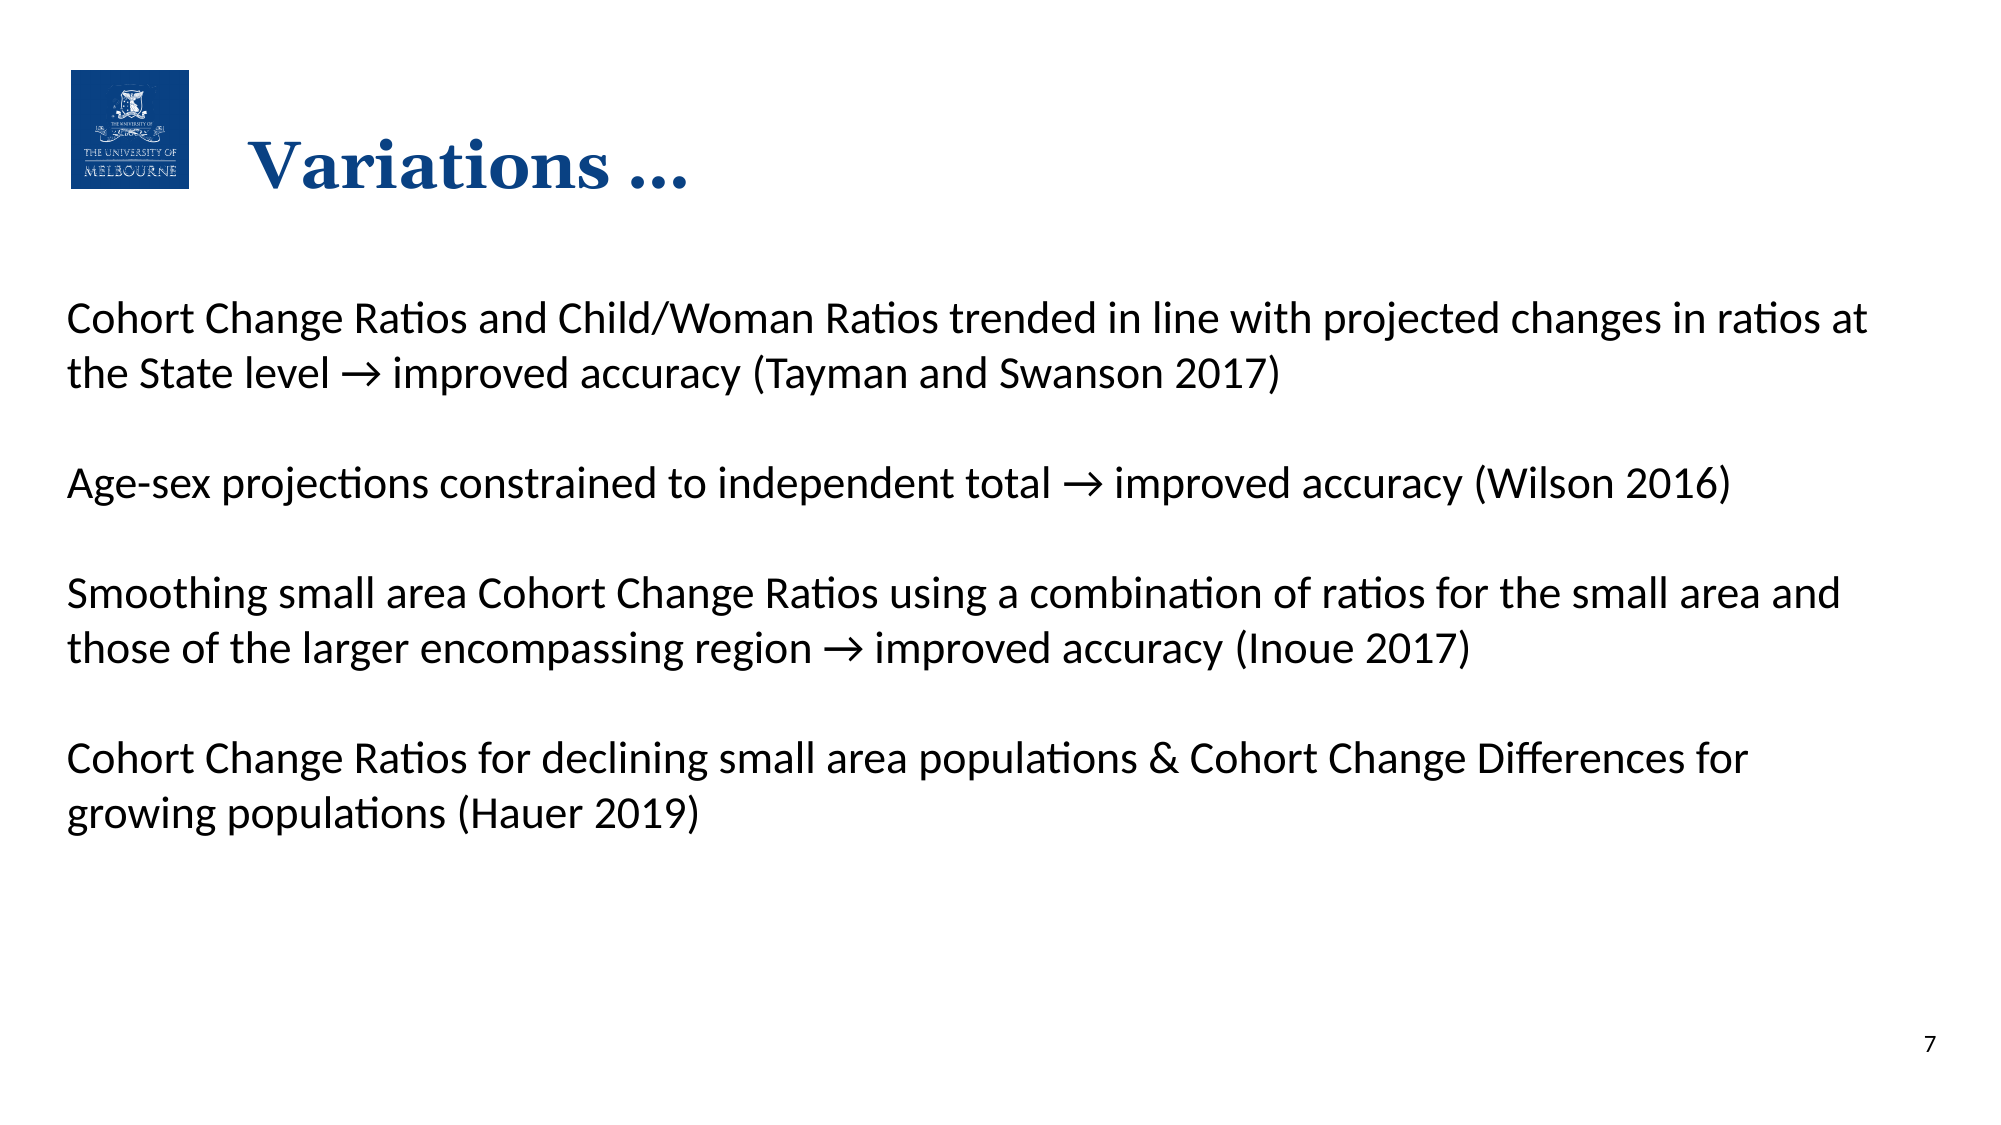

# Variations …
Cohort Change Ratios and Child/Woman Ratios trended in line with projected changes in ratios at the State level → improved accuracy (Tayman and Swanson 2017)

Age-sex projections constrained to independent total → improved accuracy (Wilson 2016)

Smoothing small area Cohort Change Ratios using a combination of ratios for the small area and those of the larger encompassing region → improved accuracy (Inoue 2017)

Cohort Change Ratios for declining small area populations & Cohort Change Differences for growing populations (Hauer 2019)
7